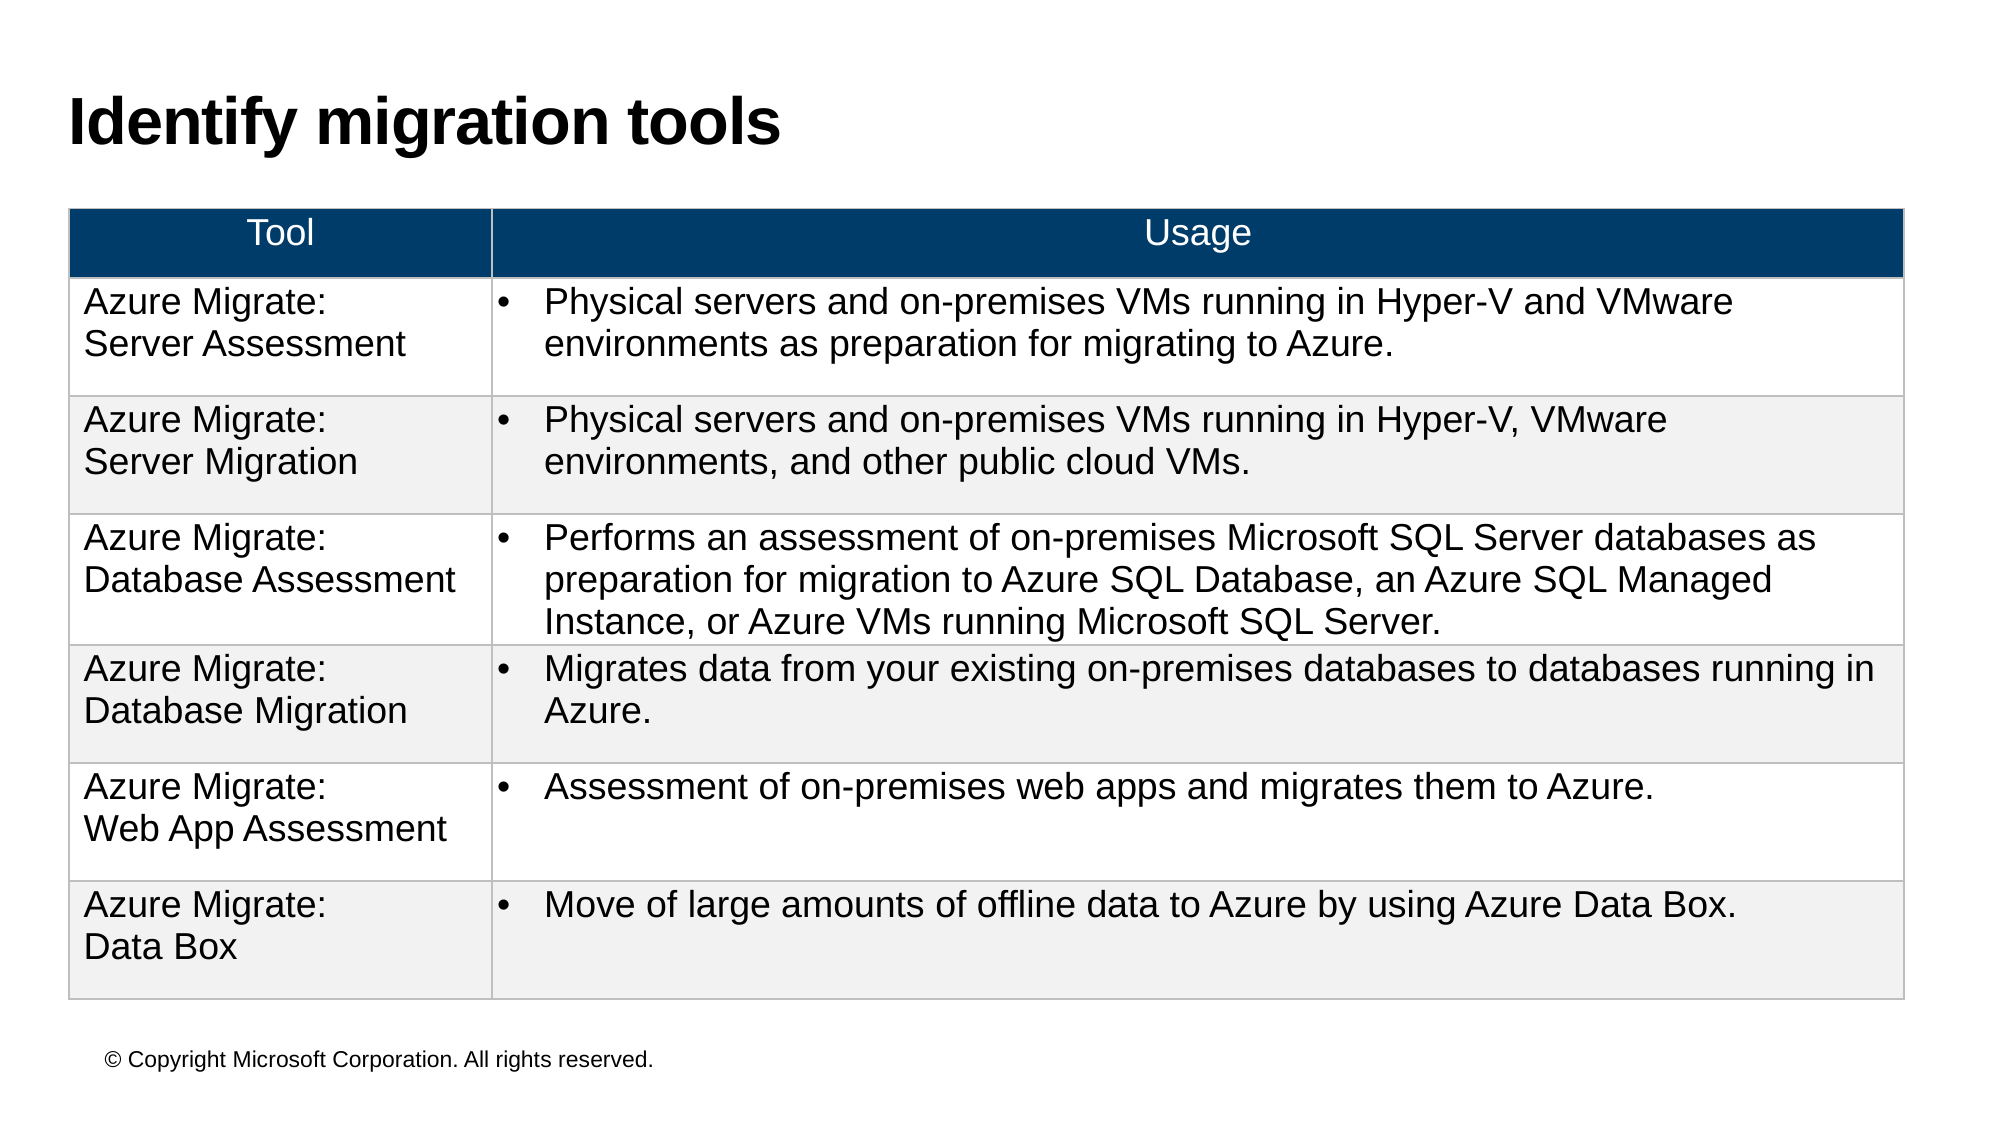

# Identify migration tools
| Tool | Usage |
| --- | --- |
| Azure Migrate: Server Assessment | Physical servers and on-premises VMs running in Hyper-V and VMware environments as preparation for migrating to Azure. |
| Azure Migrate: Server Migration | Physical servers and on-premises VMs running in Hyper-V, VMware environments, and other public cloud VMs. |
| Azure Migrate: Database Assessment | Performs an assessment of on-premises Microsoft SQL Server databases as preparation for migration to Azure SQL Database, an Azure SQL Managed Instance, or Azure VMs running Microsoft SQL Server. |
| Azure Migrate: Database Migration | Migrates data from your existing on-premises databases to databases running in Azure. |
| Azure Migrate: Web App Assessment | Assessment of on-premises web apps and migrates them to Azure. |
| Azure Migrate: Data Box | Move of large amounts of offline data to Azure by using Azure Data Box. |